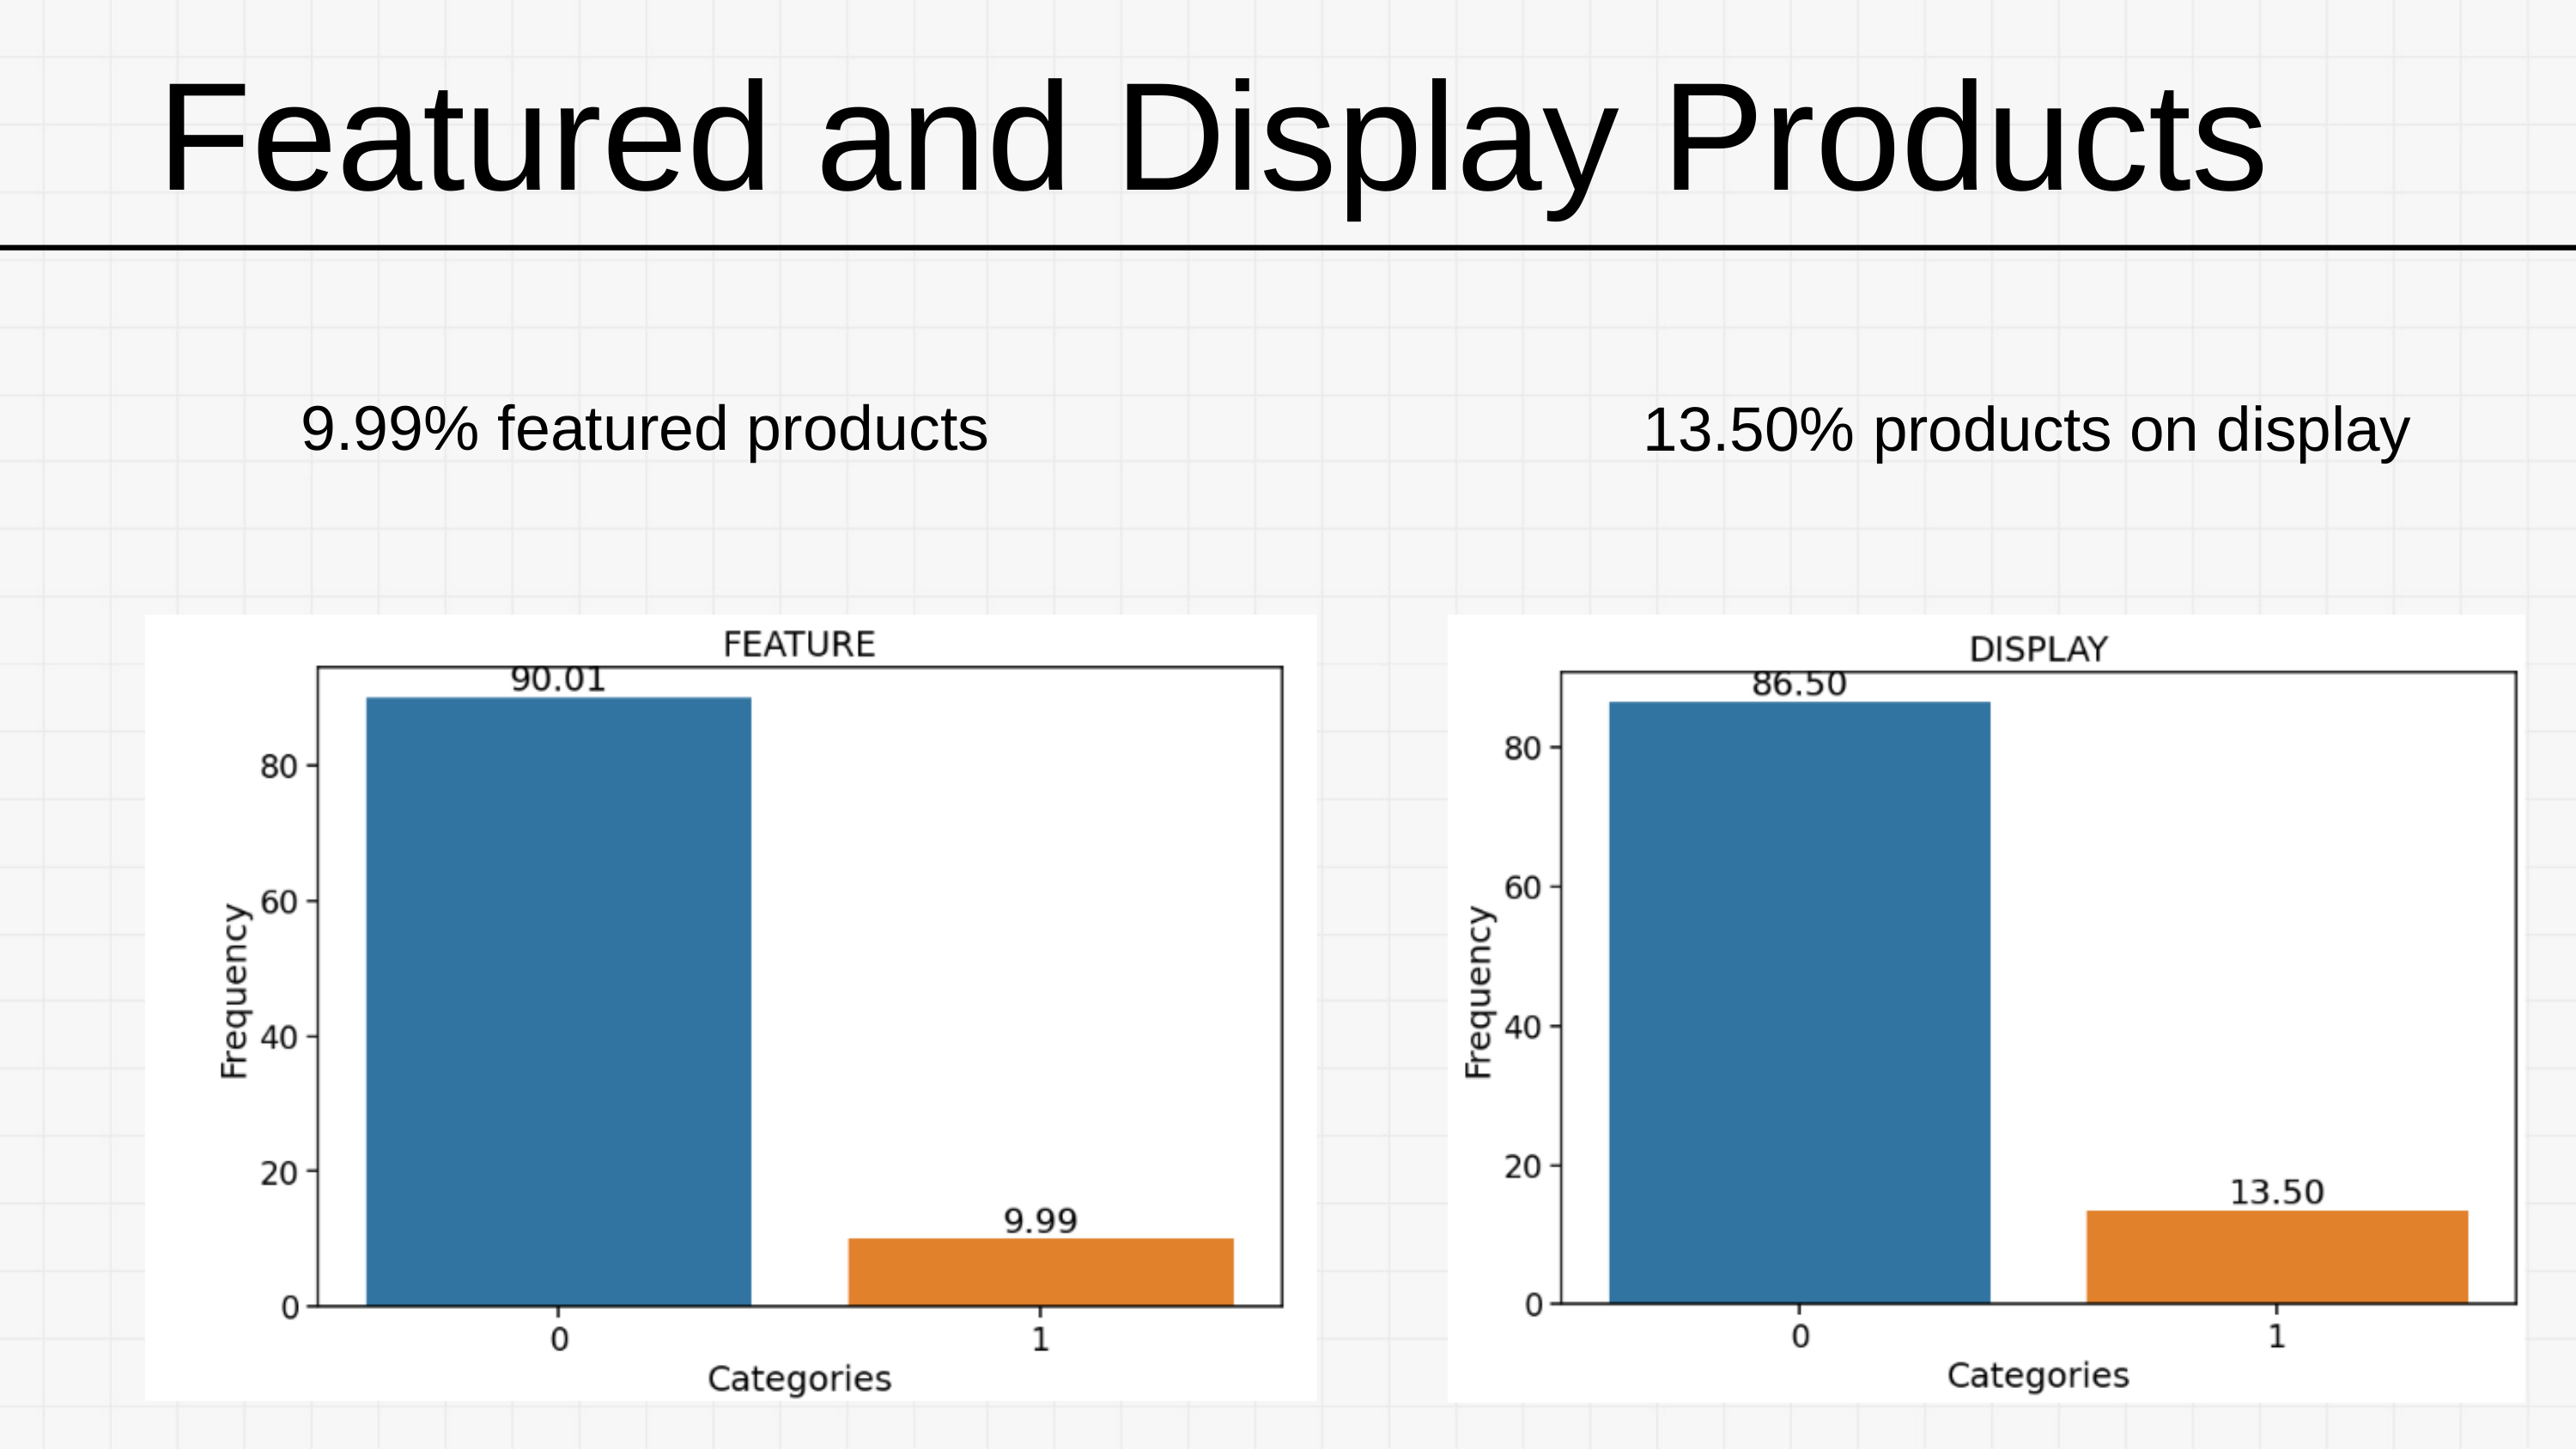

Featured and Display Products

9.99% featured products

13.50% products on display